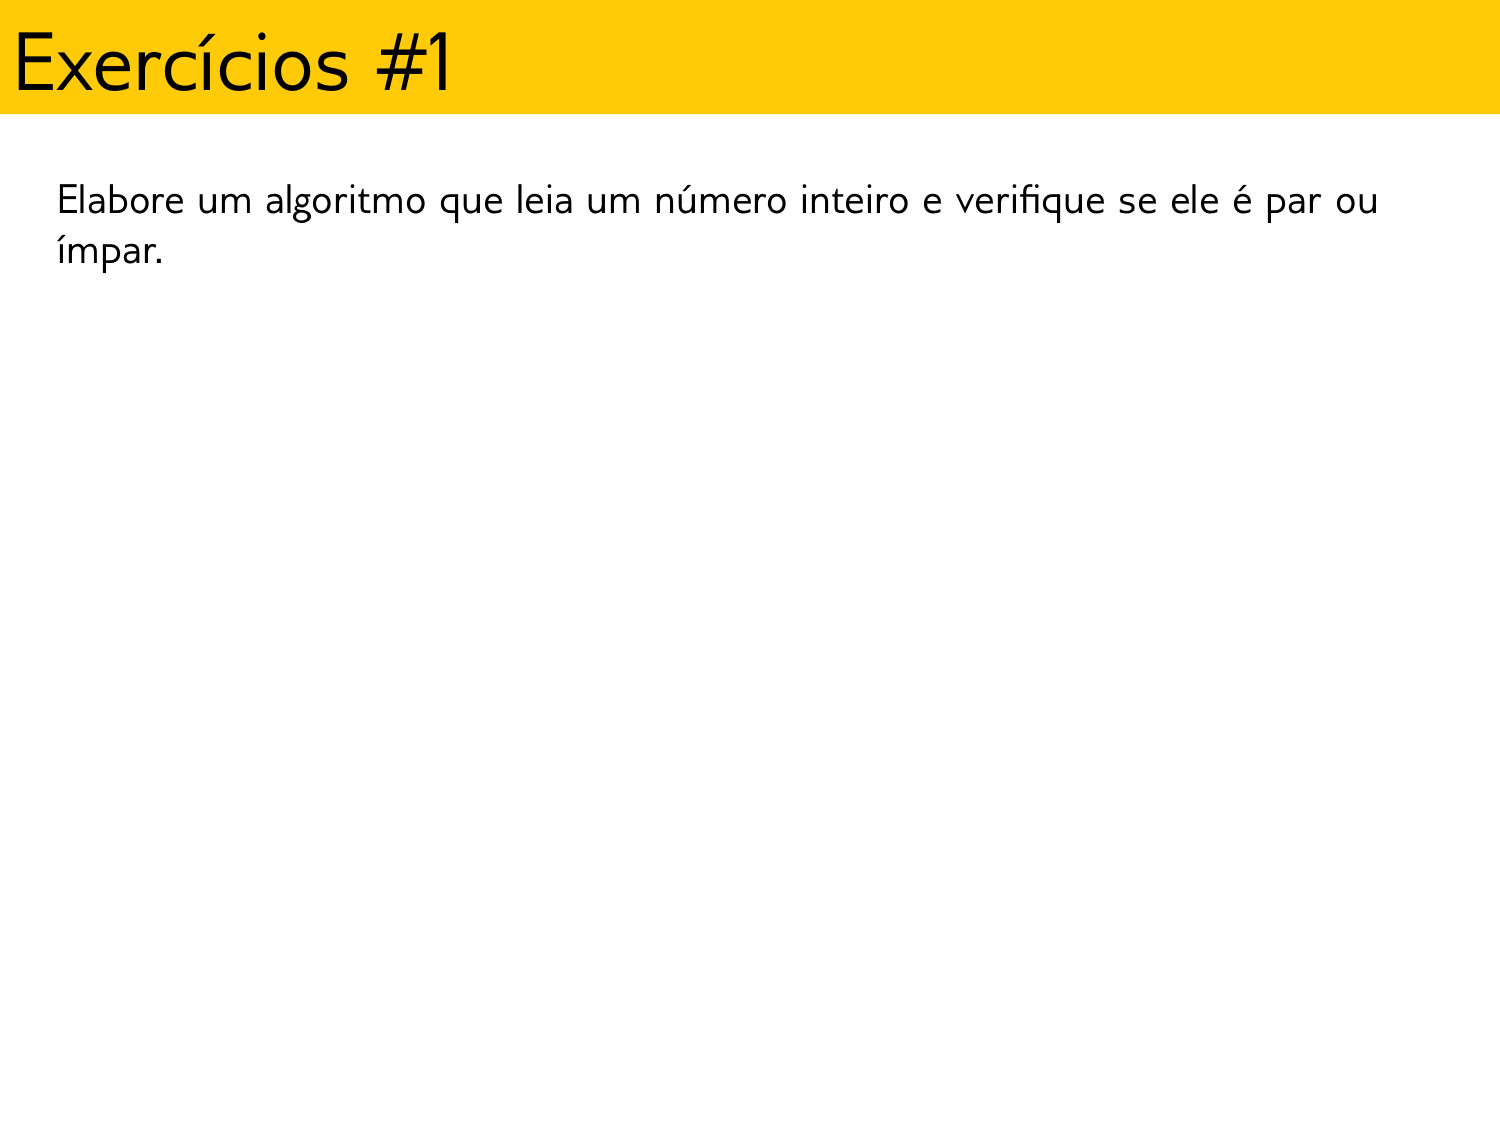

Exercícios #1
Elabore um algoritmo que leia um número inteiro e verifique se ele é par ou ímpar.